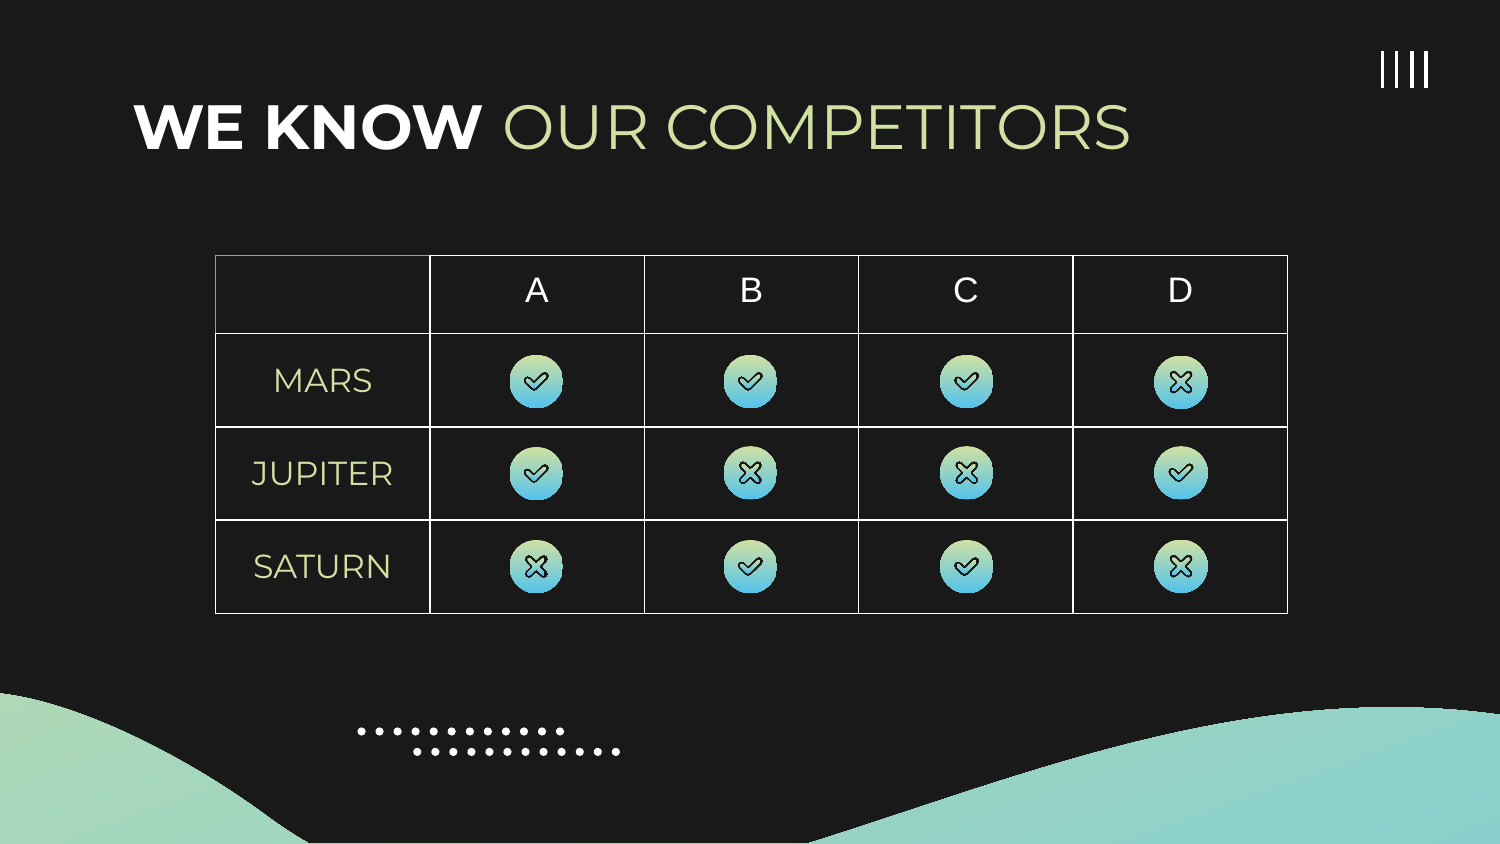

# WE KNOW OUR COMPETITORS
|  | A | B | C | D |
| --- | --- | --- | --- | --- |
| MARS |  |  |  |  |
| JUPITER |  |  |  |  |
| SATURN |  |  |  |  |